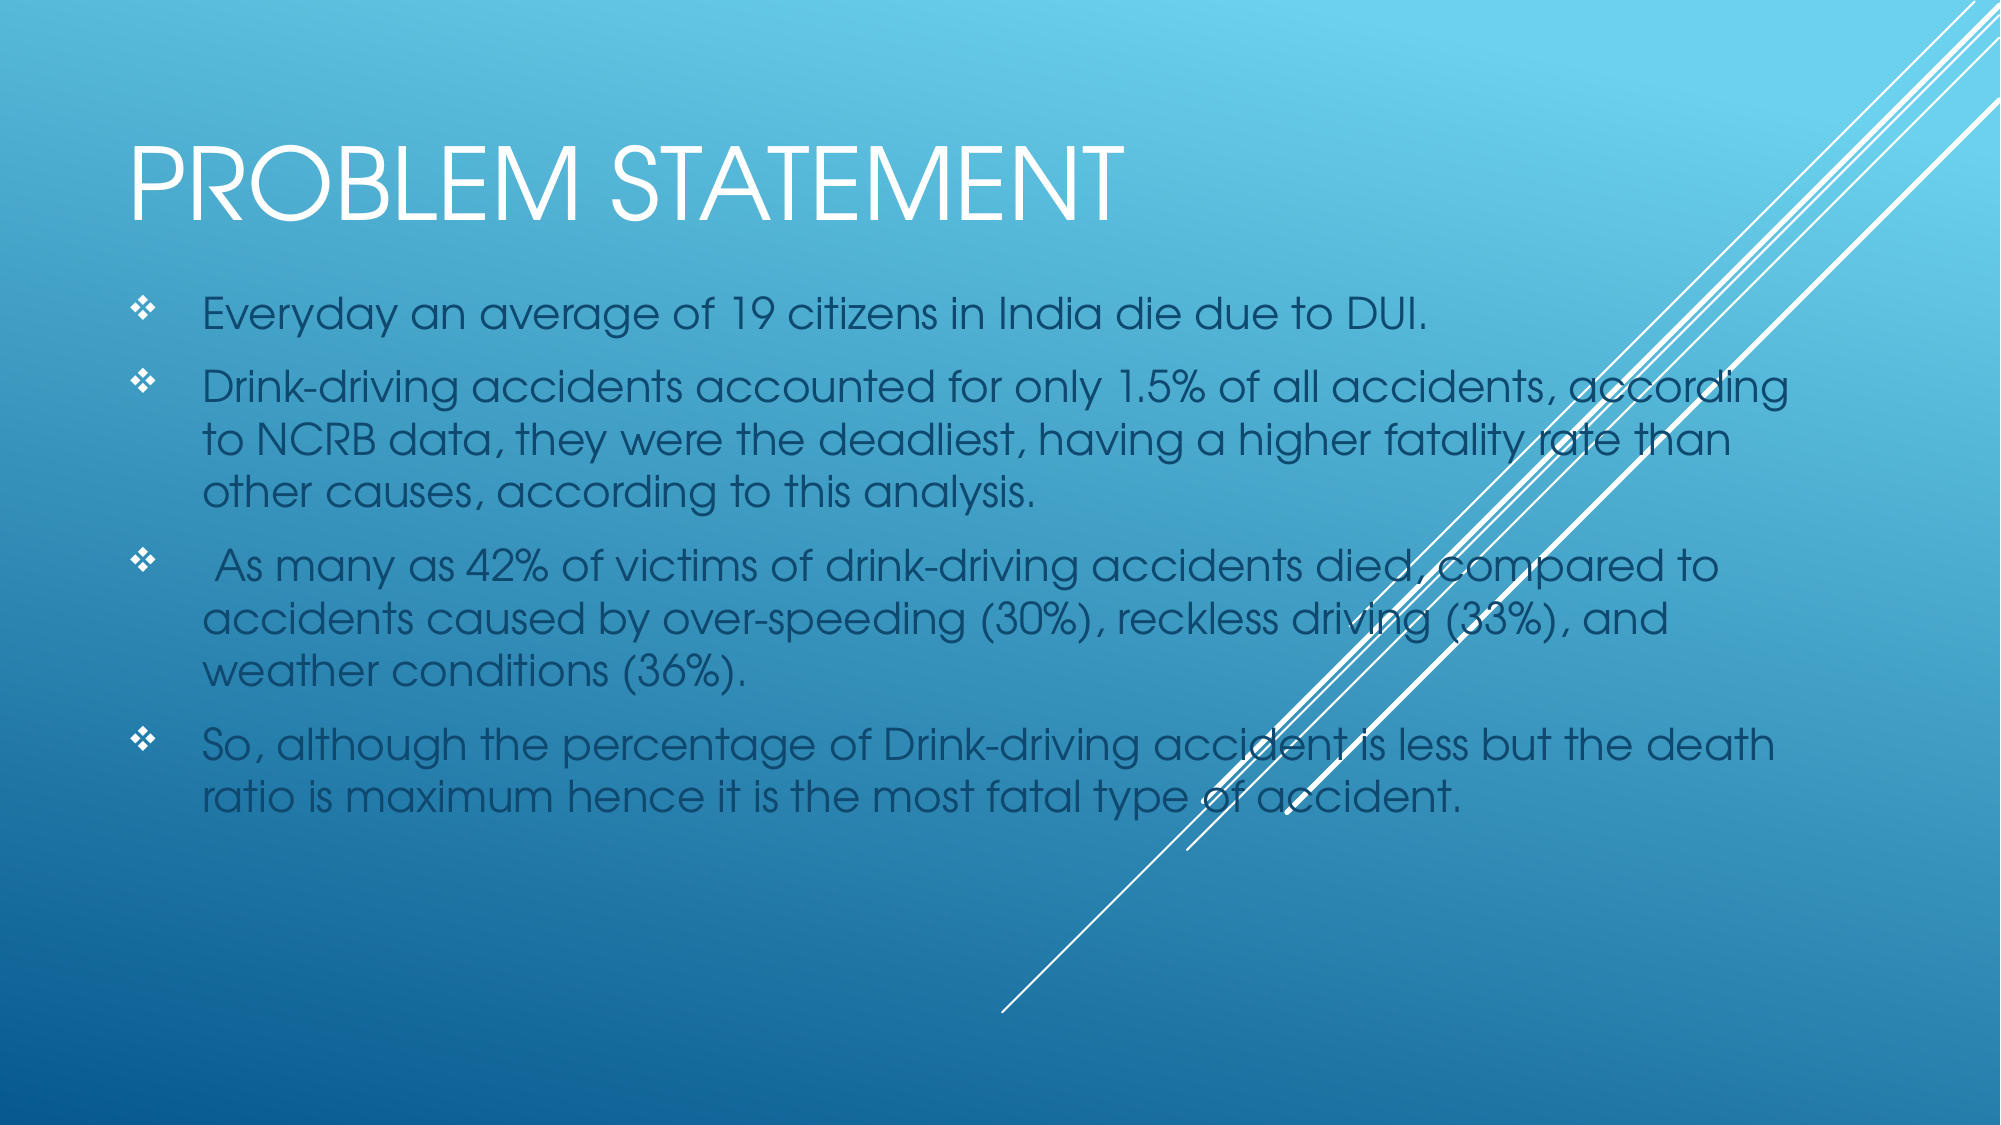

# Problem statement
Everyday an average of 19 citizens in India die due to DUI.
Drink-driving accidents accounted for only 1.5% of all accidents, according to NCRB data, they were the deadliest, having a higher fatality rate than other causes, according to this analysis.
 As many as 42% of victims of drink-driving accidents died, compared to accidents caused by over-speeding (30%), reckless driving (33%), and weather conditions (36%).
So, although the percentage of Drink-driving accident is less but the death ratio is maximum hence it is the most fatal type of accident.